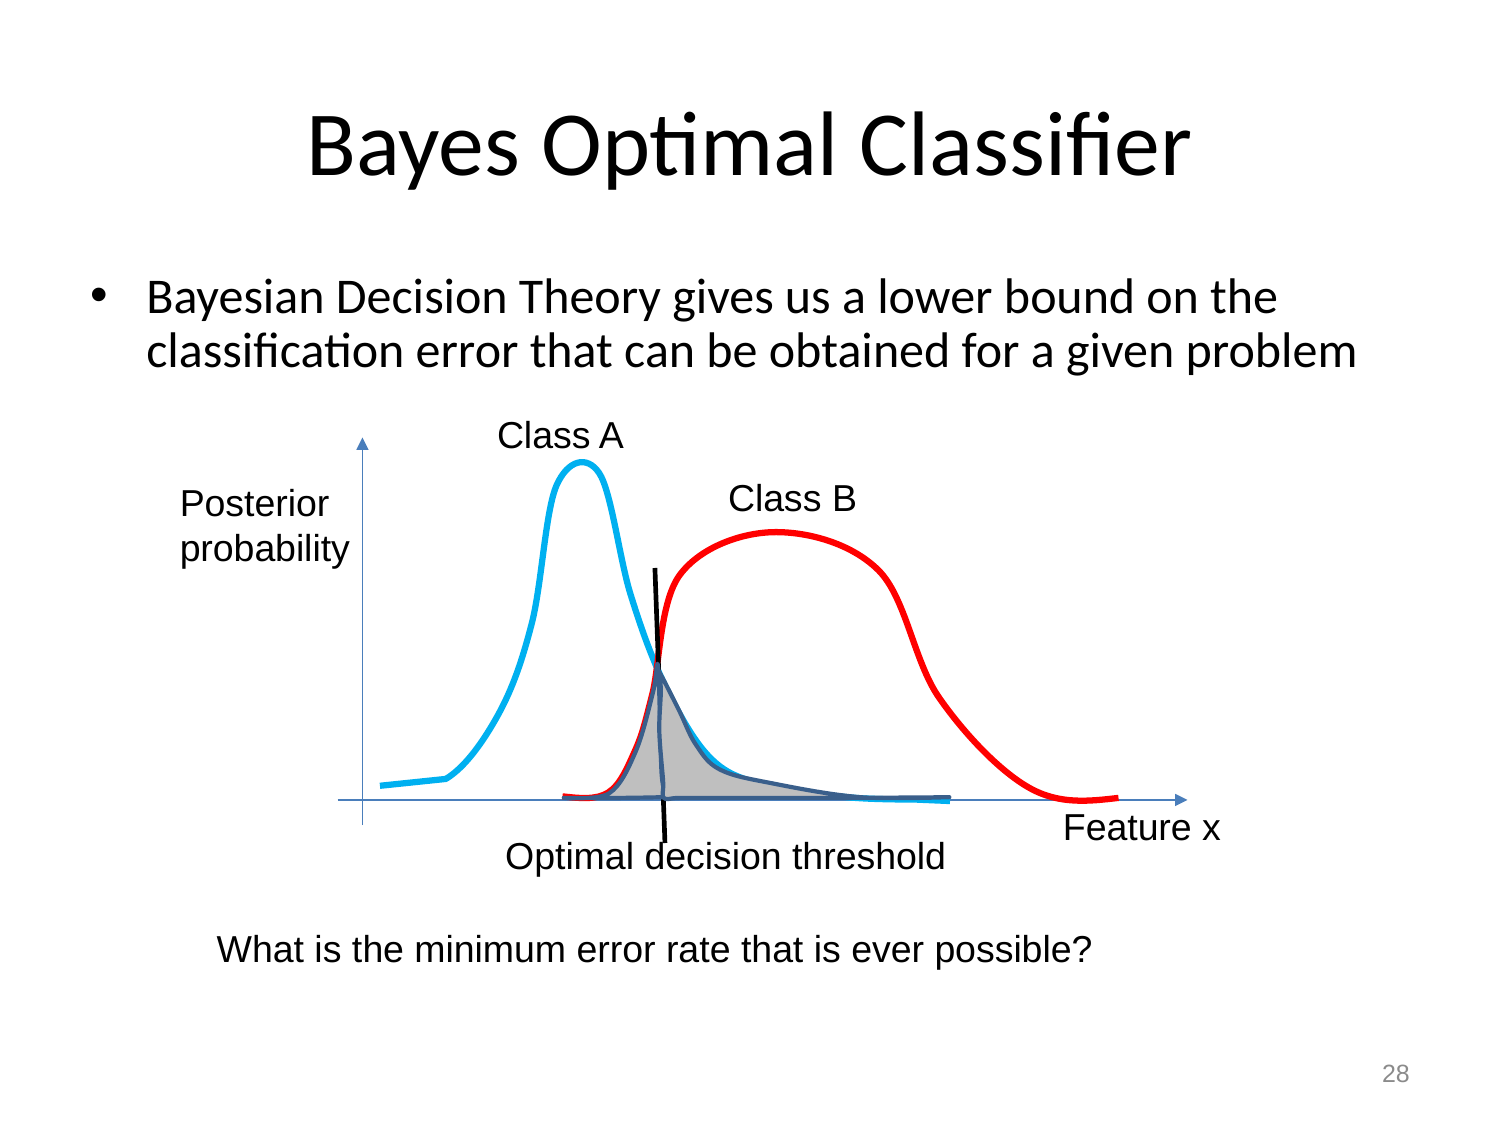

# Bayes Optimal Classifier
Bayesian Decision Theory gives us a lower bound on the classification error that can be obtained for a given problem
Class A

Class B
Posterior
probability

Feature x
Optimal decision threshold
What is the minimum error rate that is ever possible?
28